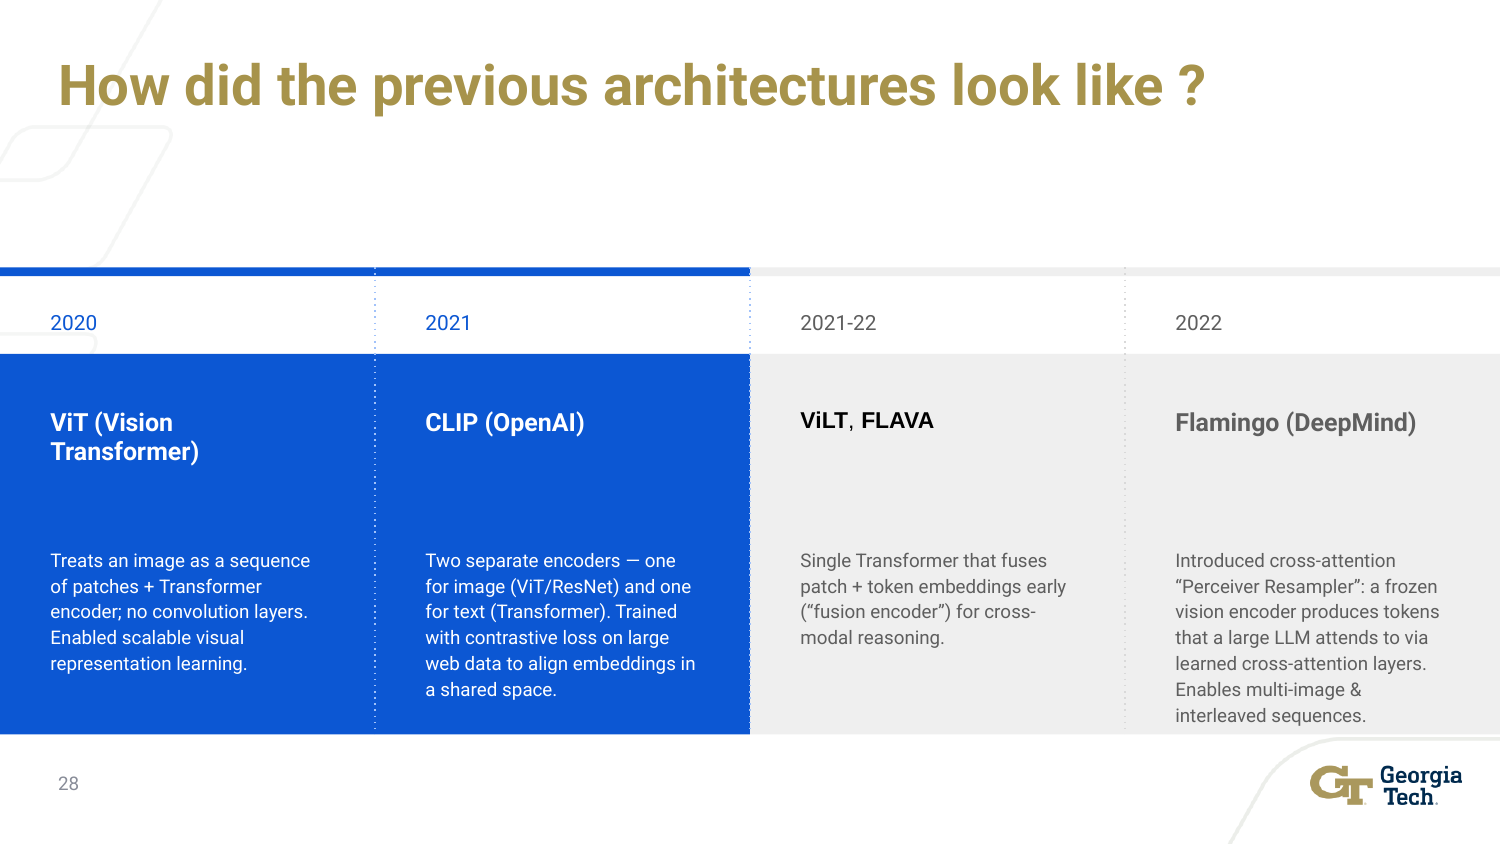

# How did the previous architectures look like ?

2020
ViT (Vision Transformer)
Treats an image as a sequence of patches + Transformer encoder; no convolution layers. Enabled scalable visual representation learning.

2021
CLIP (OpenAI)
Two separate encoders — one for image (ViT/ResNet) and one for text (Transformer). Trained with contrastive loss on large web data to align embeddings in a shared space.

2021-22
ViLT, FLAVA
Single Transformer that fuses patch + token embeddings early (“fusion encoder”) for cross-modal reasoning.

2022
Flamingo (DeepMind)
Introduced cross-attention “Perceiver Resampler”: a frozen vision encoder produces tokens that a large LLM attends to via learned cross-attention layers. Enables multi-image & interleaved sequences.
28